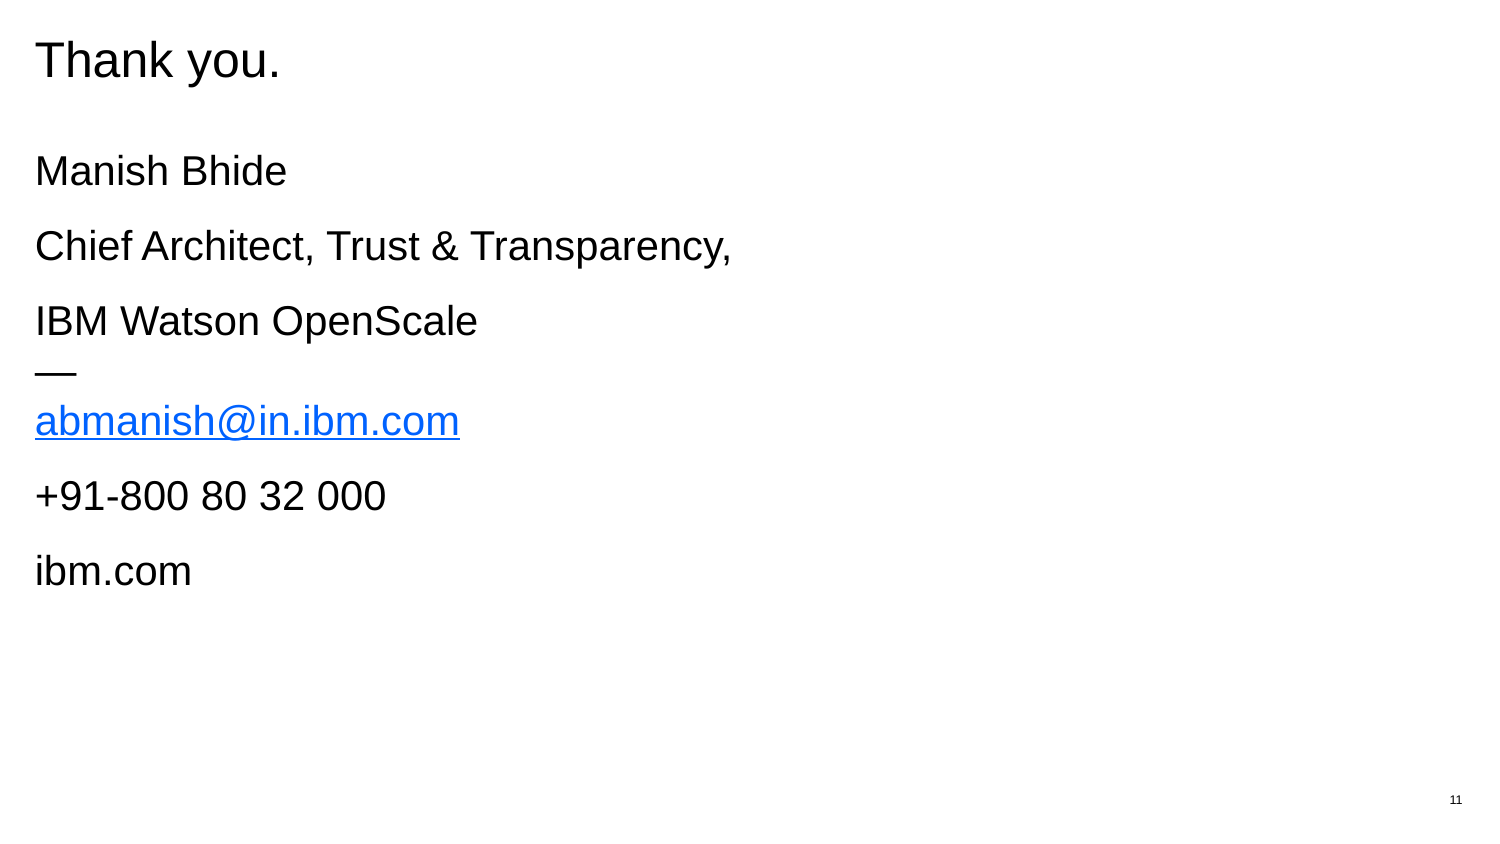

# Thank you.
Manish Bhide
Chief Architect, Trust & Transparency,
IBM Watson OpenScale
—
abmanish@in.ibm.com
+91-800 80 32 000
ibm.com
11